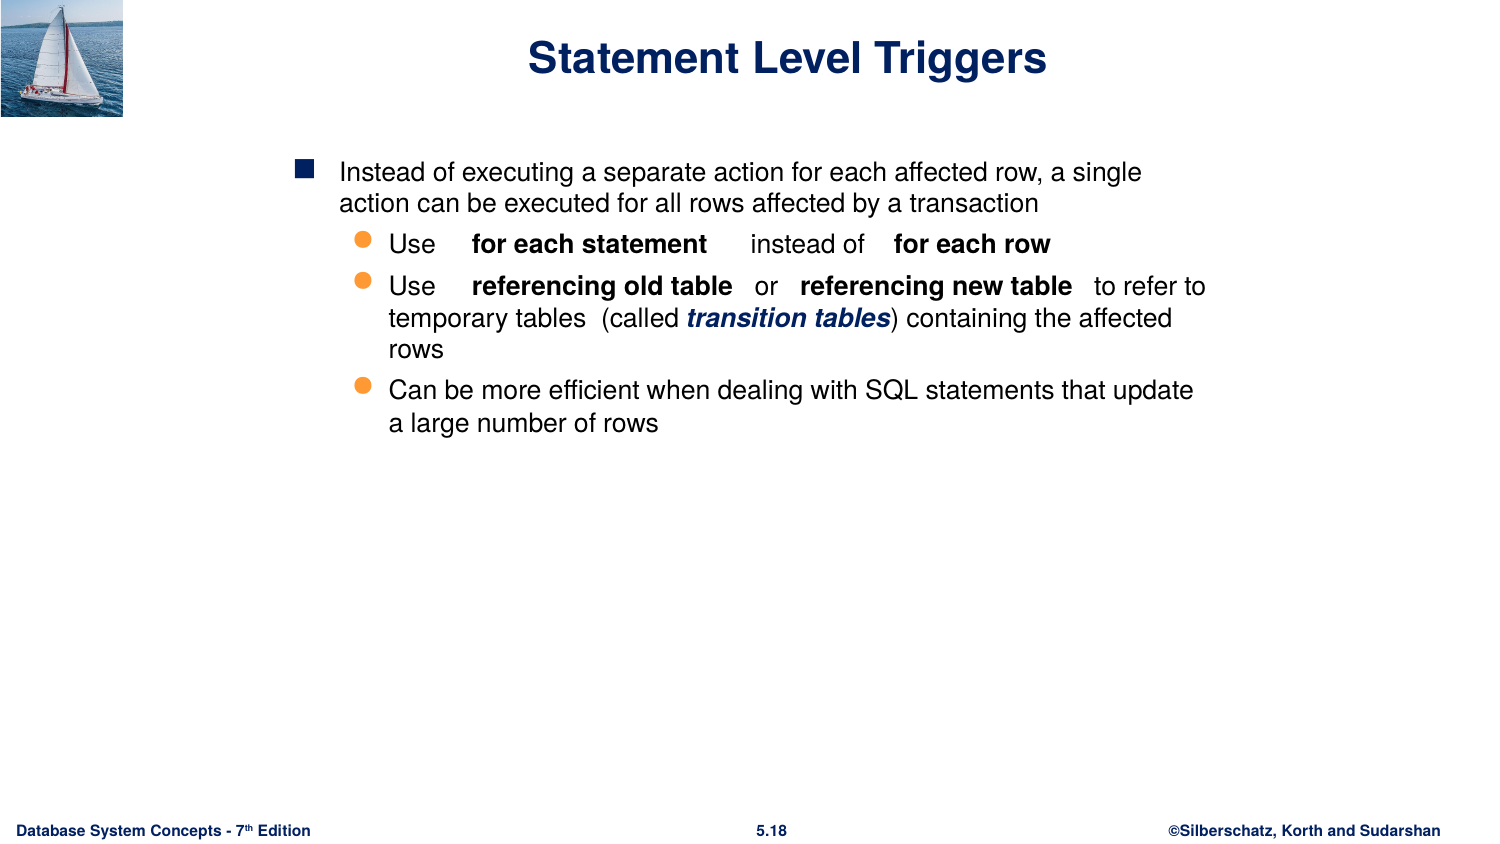

# Statement Level Triggers
Instead of executing a separate action for each affected row, a single action can be executed for all rows affected by a transaction
Use     for each statement      instead of    for each row
Use     referencing old table   or   referencing new table   to refer to temporary tables  (called transition tables) containing the affected rows
Can be more efficient when dealing with SQL statements that update a large number of rows